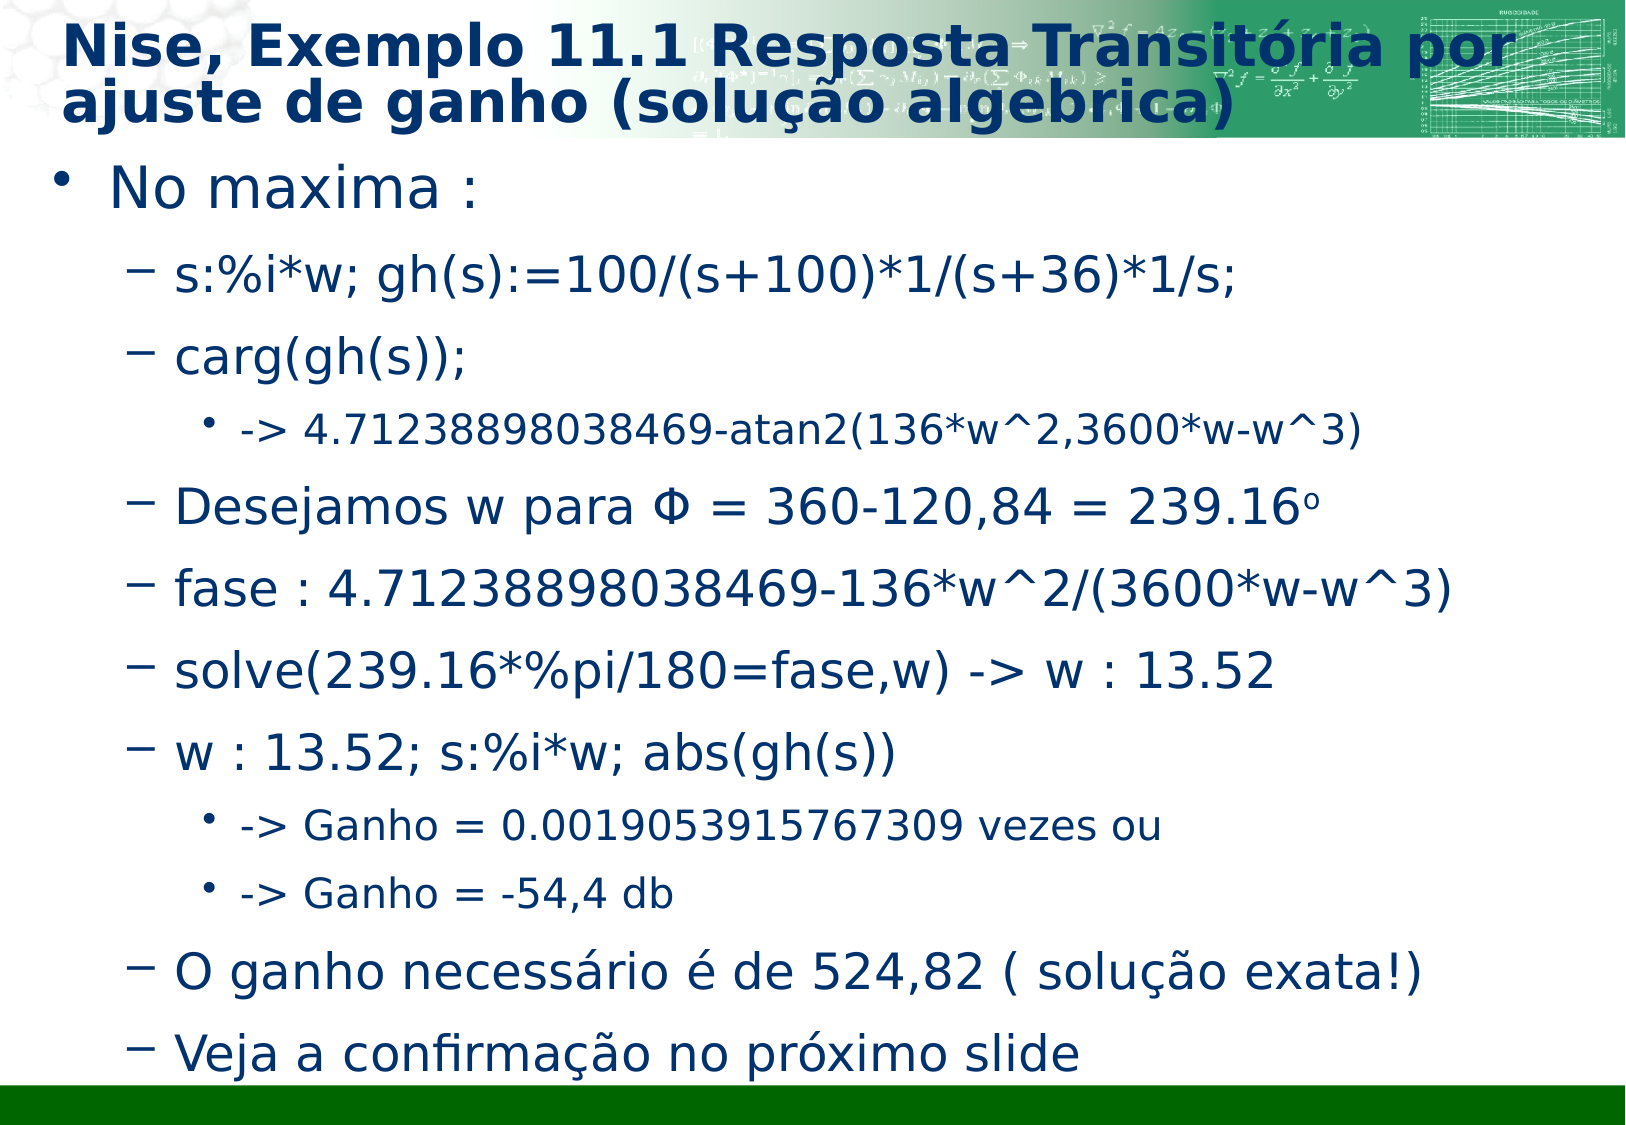

# Nise, Exemplo 11.1 Resposta Transitória por ajuste de ganho (solução algebrica)
No maxima :
s:%i*w; gh(s):=100/(s+100)*1/(s+36)*1/s;
carg(gh(s));
-> 4.71238898038469-atan2(136*w^2,3600*w-w^3)
Desejamos w para Φ = 360-120,84 = 239.16o
fase : 4.71238898038469-136*w^2/(3600*w-w^3)
solve(239.16*%pi/180=fase,w) -> w : 13.52
w : 13.52; s:%i*w; abs(gh(s))
-> Ganho = 0.0019053915767309 vezes ou
-> Ganho = -54,4 db
O ganho necessário é de 524,82 ( solução exata!)
Veja a confirmação no próximo slide